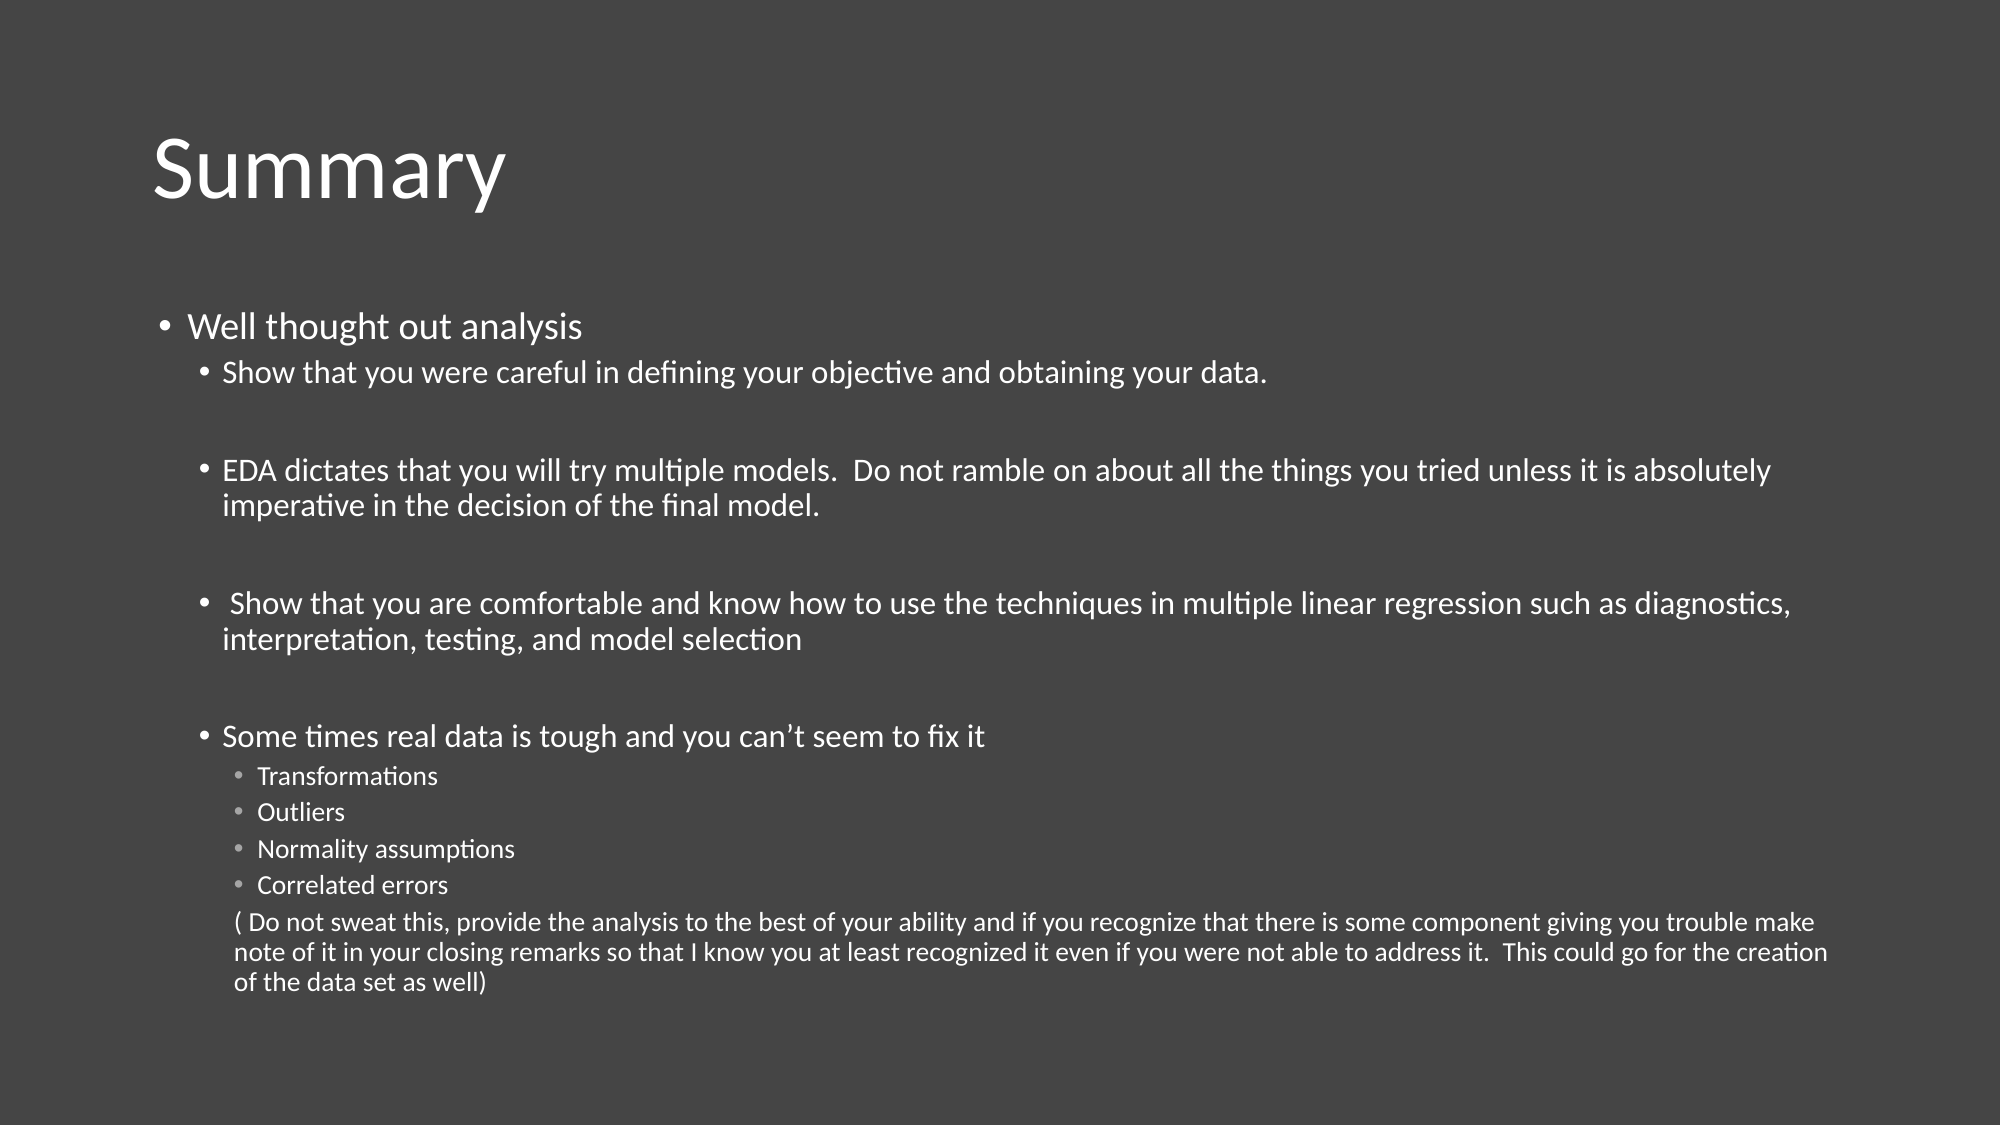

# Summary
Well thought out analysis
Show that you were careful in defining your objective and obtaining your data.

EDA dictates that you will try multiple models.  Do not ramble on about all the things you tried unless it is absolutely imperative in the decision of the final model.

 Show that you are comfortable and know how to use the techniques in multiple linear regression such as diagnostics, interpretation, testing, and model selection

Some times real data is tough and you can’t seem to fix it
Transformations
Outliers
Normality assumptions
Correlated errors
( Do not sweat this, provide the analysis to the best of your ability and if you recognize that there is some component giving you trouble make note of it in your closing remarks so that I know you at least recognized it even if you were not able to address it.  This could go for the creation of the data set as well)